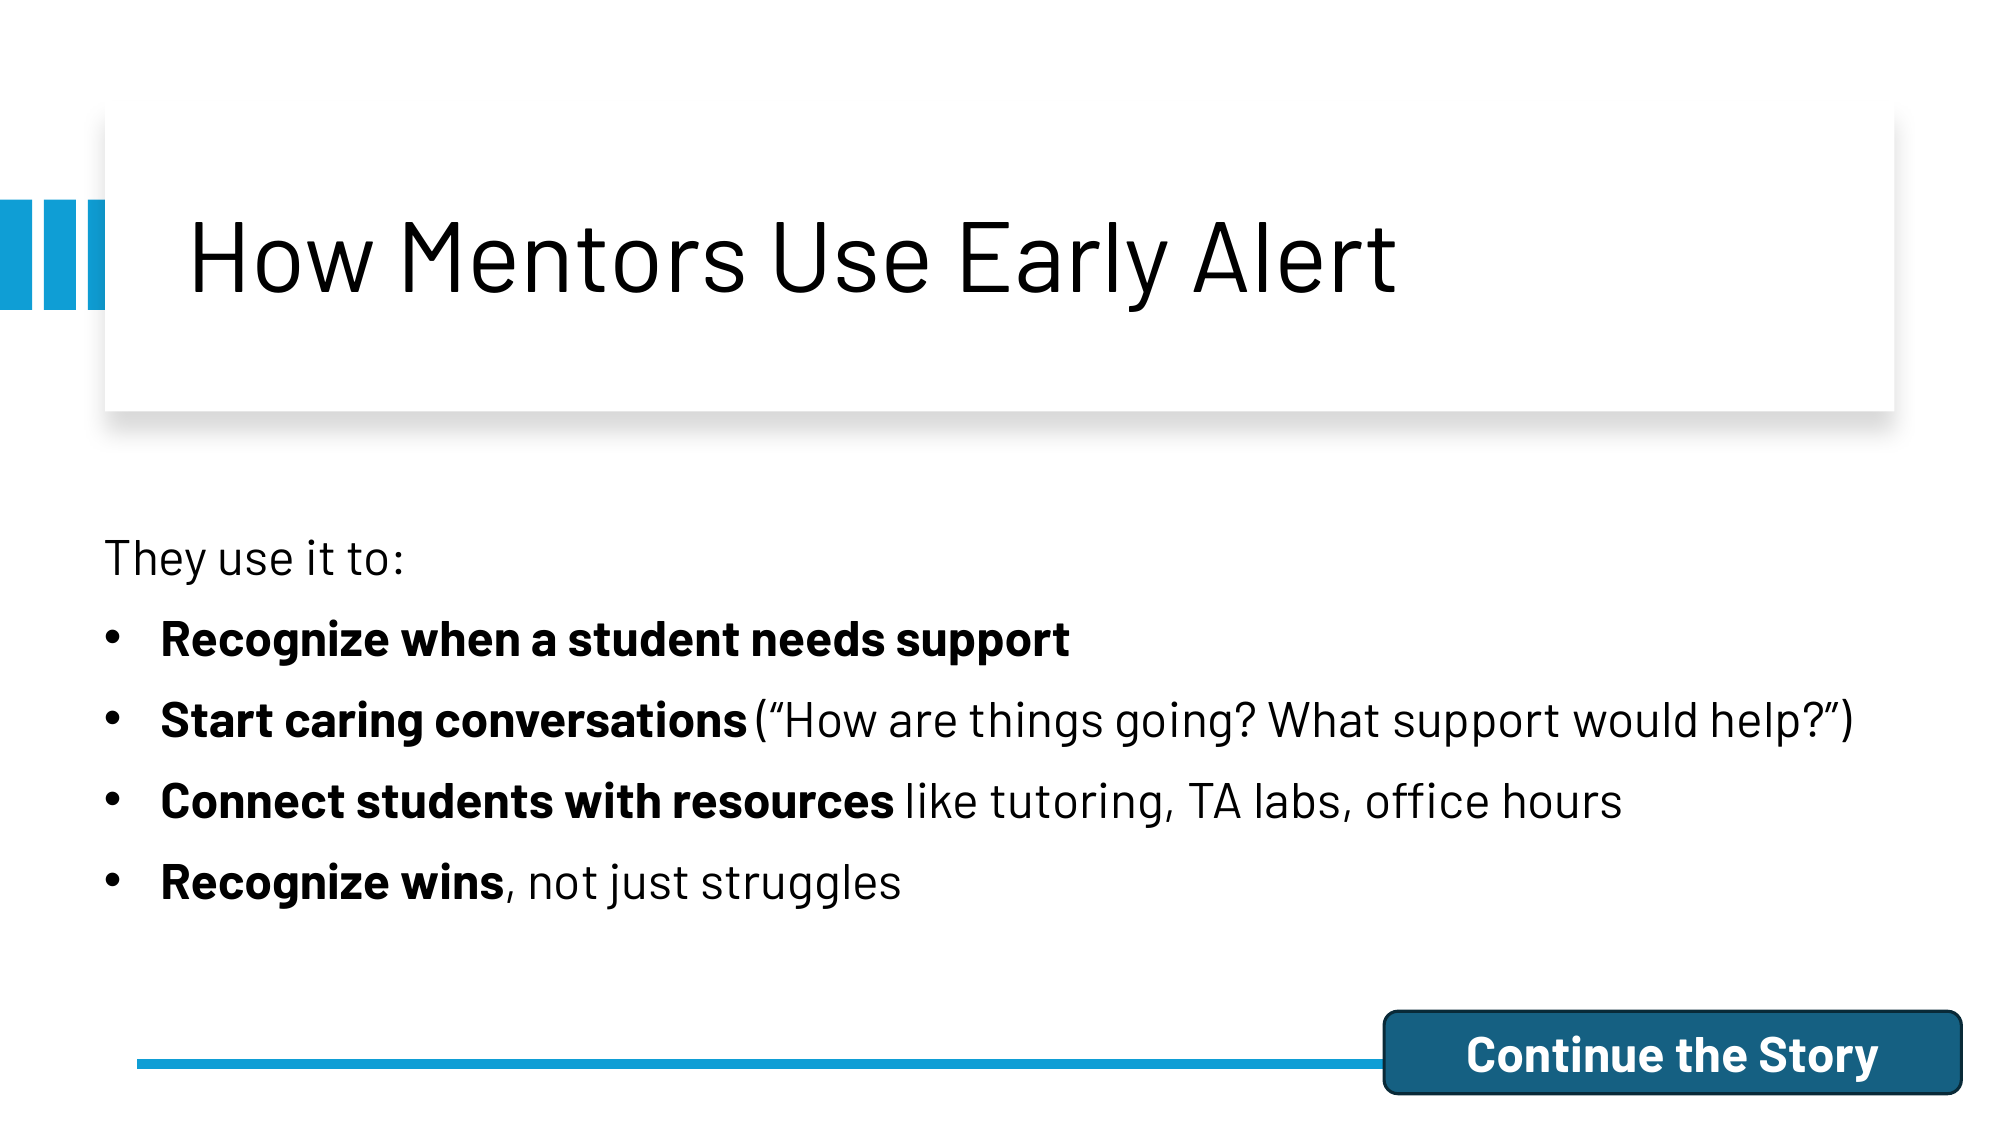

# How Mentors Use Early Alert

They use it to:
Recognize when a student needs support
Start caring conversations (“How are things going? What support would help?”)
Connect students with resources like tutoring, TA labs, office hours
Recognize wins, not just struggles
Continue the Story